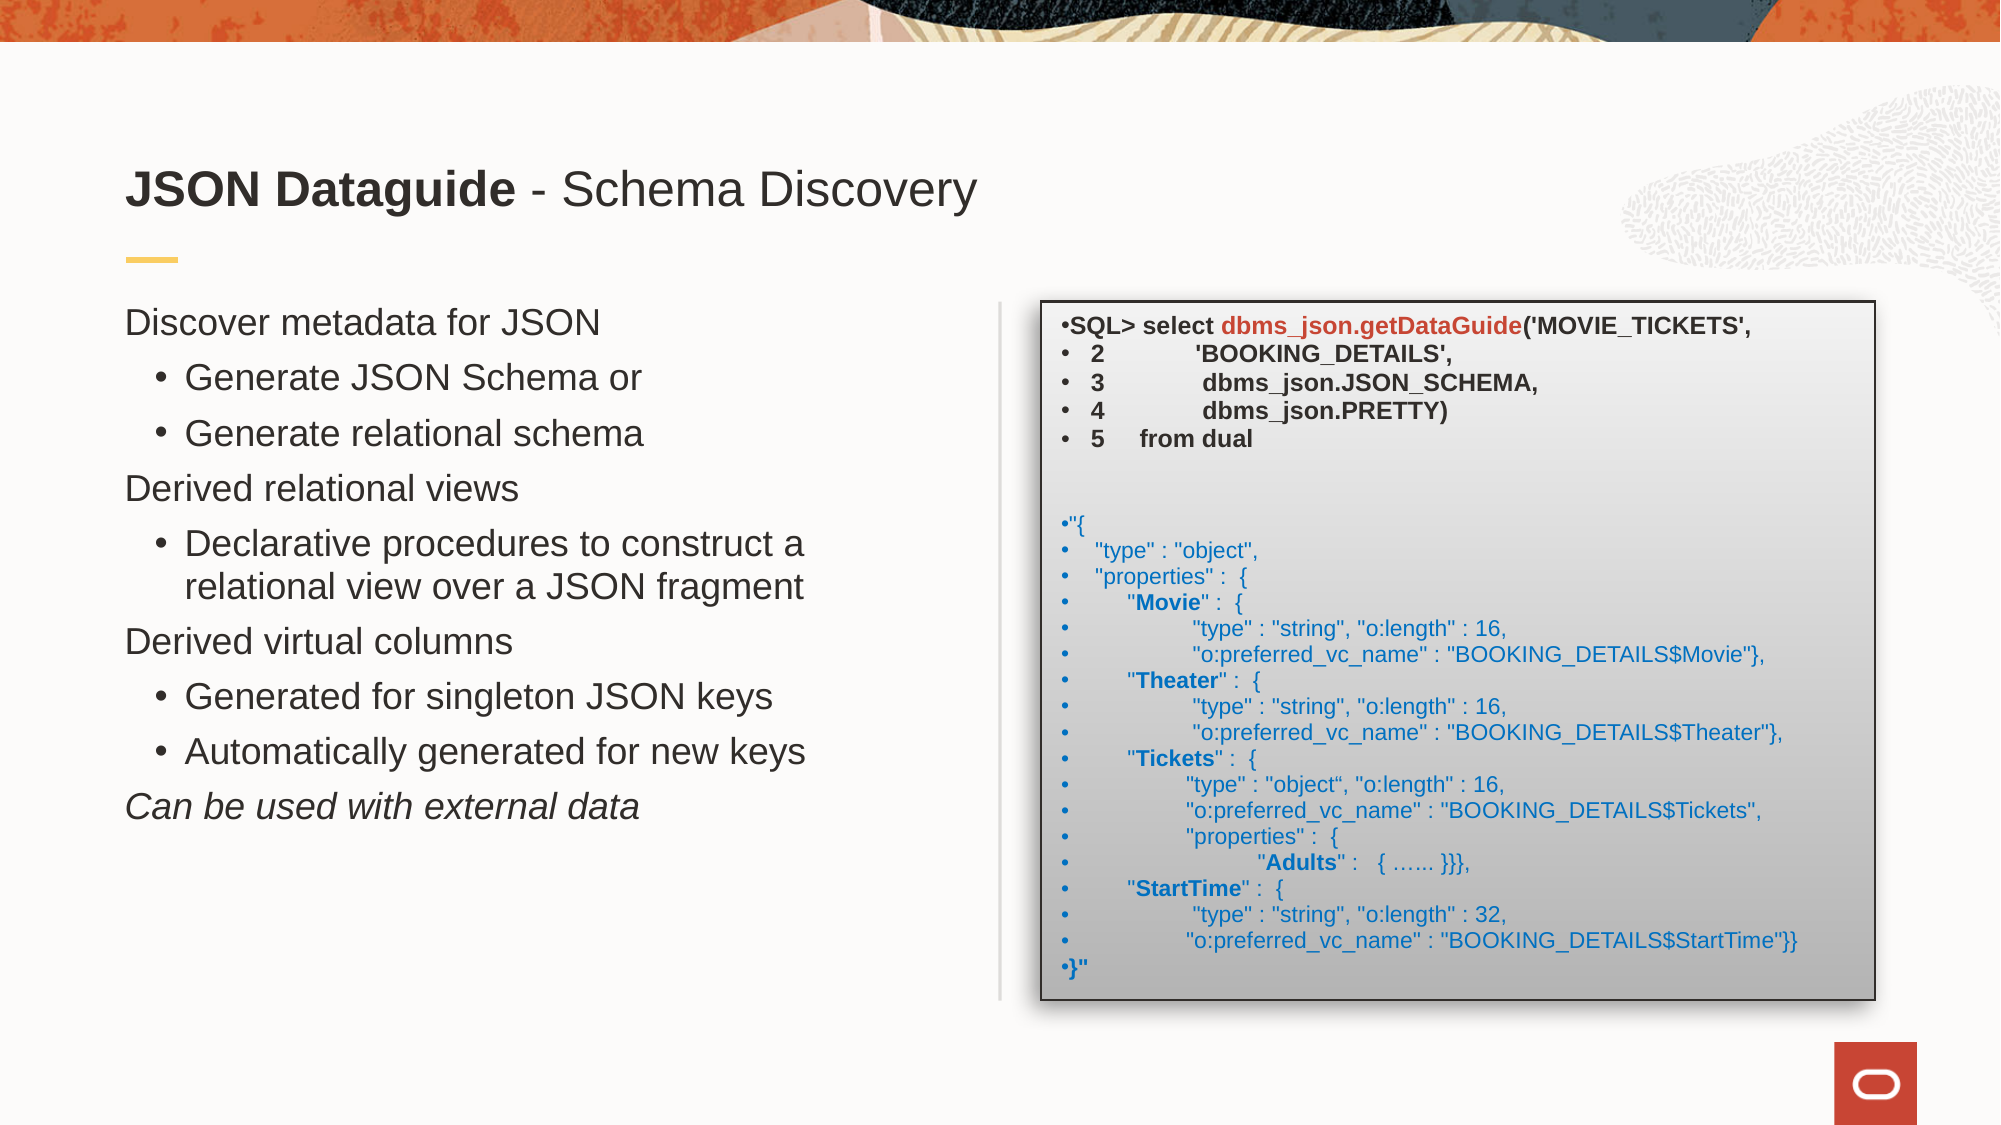

# JSON Dataguide - Schema Discovery
Discover metadata for JSON
Generate JSON Schema or
Generate relational schema
Derived relational views
Declarative procedures to construct a relational view over a JSON fragment
Derived virtual columns
Generated for singleton JSON keys
Automatically generated for new keys
Can be used with external data
SQL> select dbms_json.getDataGuide('MOVIE_TICKETS',
   2             'BOOKING_DETAILS',
   3              dbms_json.JSON_SCHEMA,
   4              dbms_json.PRETTY)
   5     from dual

"{
    "type" : "object",
    "properties" :  {
         "Movie" :  {
                   "type" : "string", "o:length" : 16,
                   "o:preferred_vc_name" : "BOOKING_DETAILS$Movie"},
         "Theater" :  {
                   "type" : "string", "o:length" : 16,
                   "o:preferred_vc_name" : "BOOKING_DETAILS$Theater"},
         "Tickets" :  {
                  "type" : "object“, "o:length" : 16,
                  "o:preferred_vc_name" : "BOOKING_DETAILS$Tickets",
                  "properties" :  {
                             "Adults" :   { …... }}},
         "StartTime" :  {
                   "type" : "string", "o:length" : 32,
                  "o:preferred_vc_name" : "BOOKING_DETAILS$StartTime"}}
}"